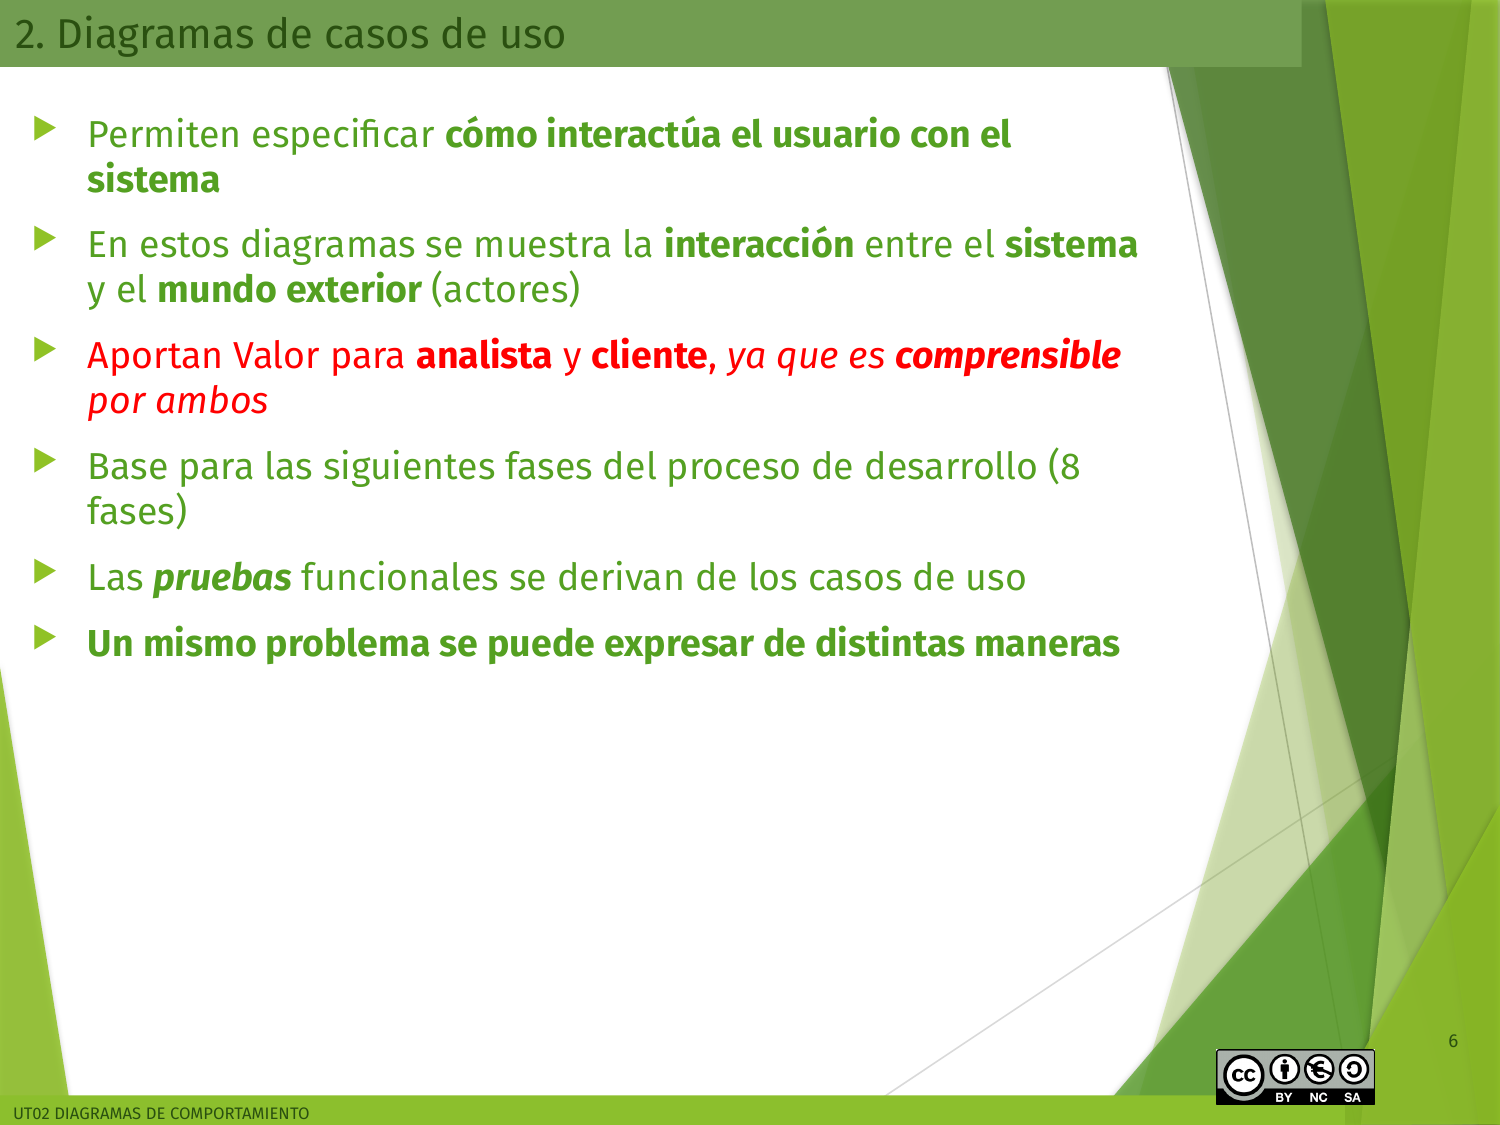

# 2. Diagramas de casos de uso
Permiten especificar cómo interactúa el usuario con el sistema
En estos diagramas se muestra la interacción entre el sistema y el mundo exterior (actores)
Aportan Valor para analista y cliente, ya que es comprensible por ambos
Base para las siguientes fases del proceso de desarrollo (8 fases)
Las pruebas funcionales se derivan de los casos de uso
Un mismo problema se puede expresar de distintas maneras

6